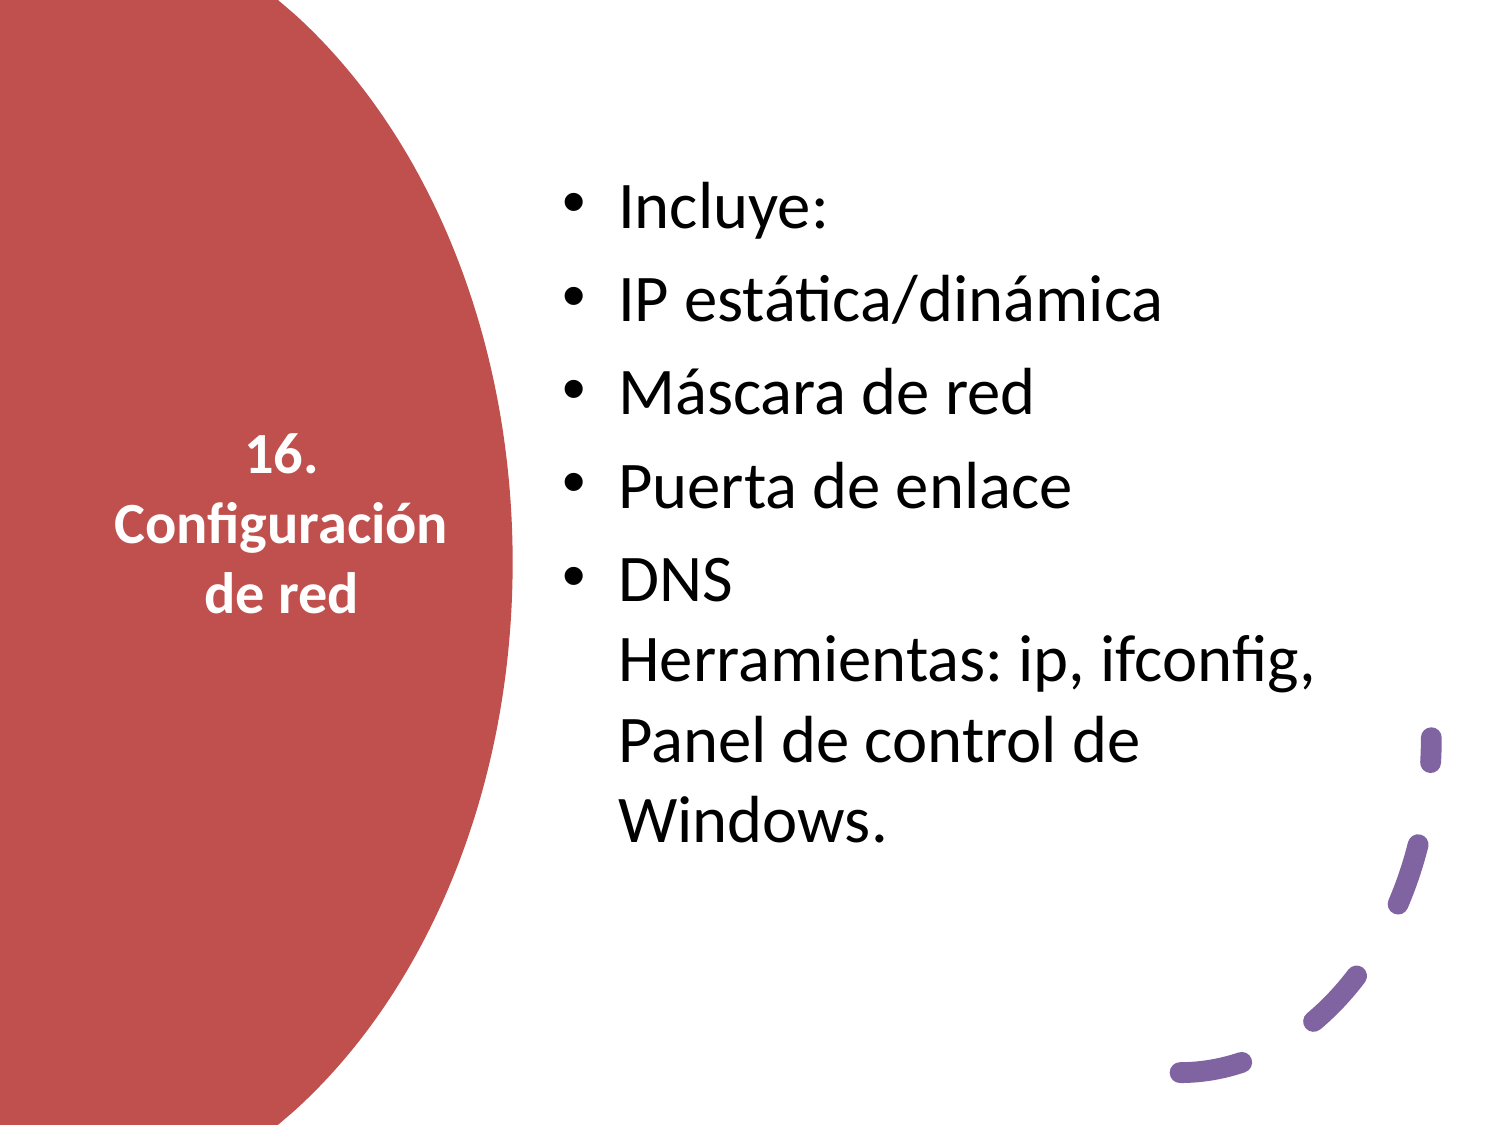

Incluye:
IP estática/dinámica
Máscara de red
Puerta de enlace
DNS
Herramientas: ip, ifconfig, Panel de control de Windows.

# 16. Configuración de red